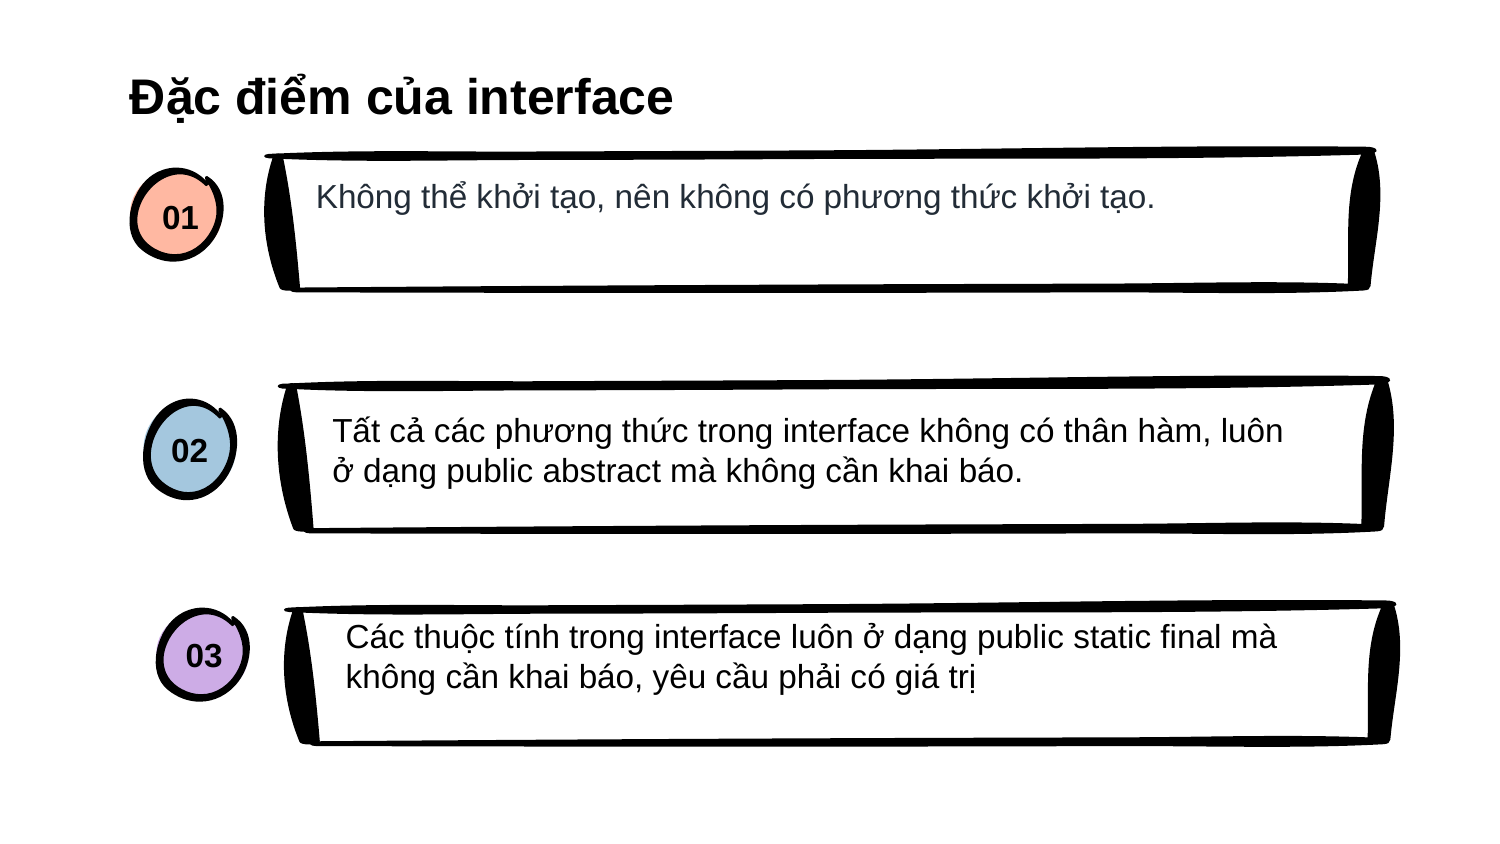

Đặc điểm của interface

Không thể khởi tạo, nên không có phương thức khởi tạo.
01

Tất cả các phương thức trong interface không có thân hàm, luôn ở dạng public abstract mà không cần khai báo.
02

Các thuộc tính trong interface luôn ở dạng public static final mà không cần khai báo, yêu cầu phải có giá trị

03